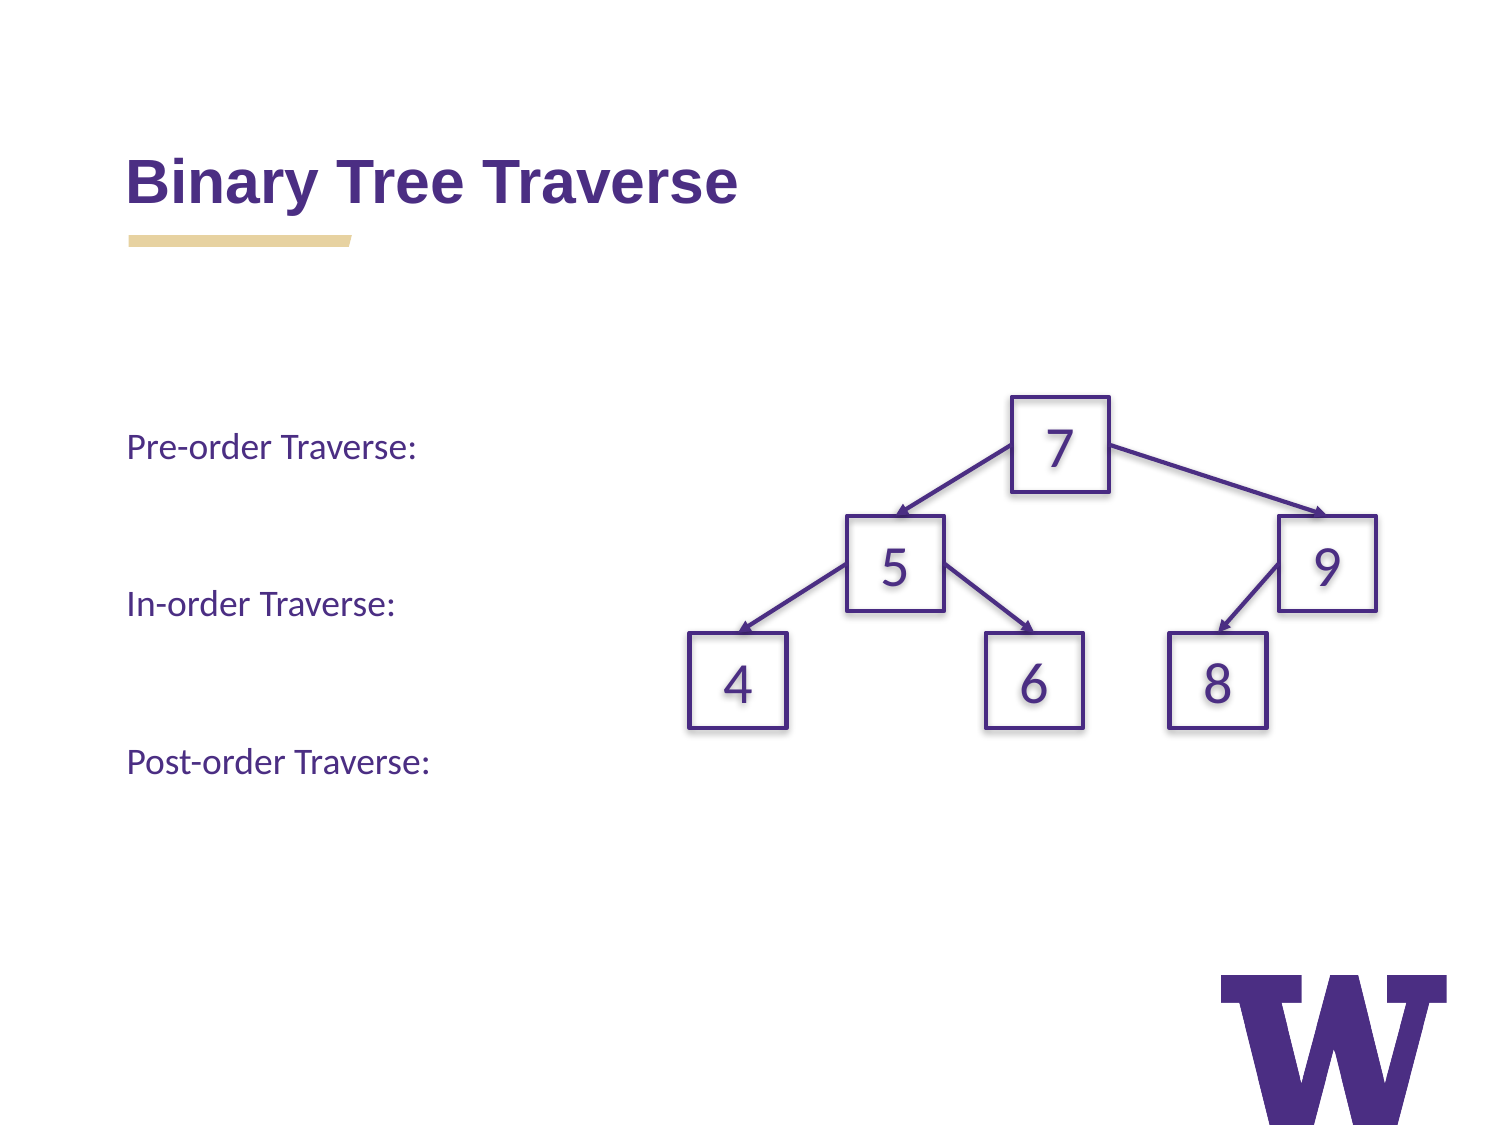

# Binary Tree Traverse
7
5
9
4
6
8
Pre-order Traverse:
In-order Traverse:
Post-order Traverse: